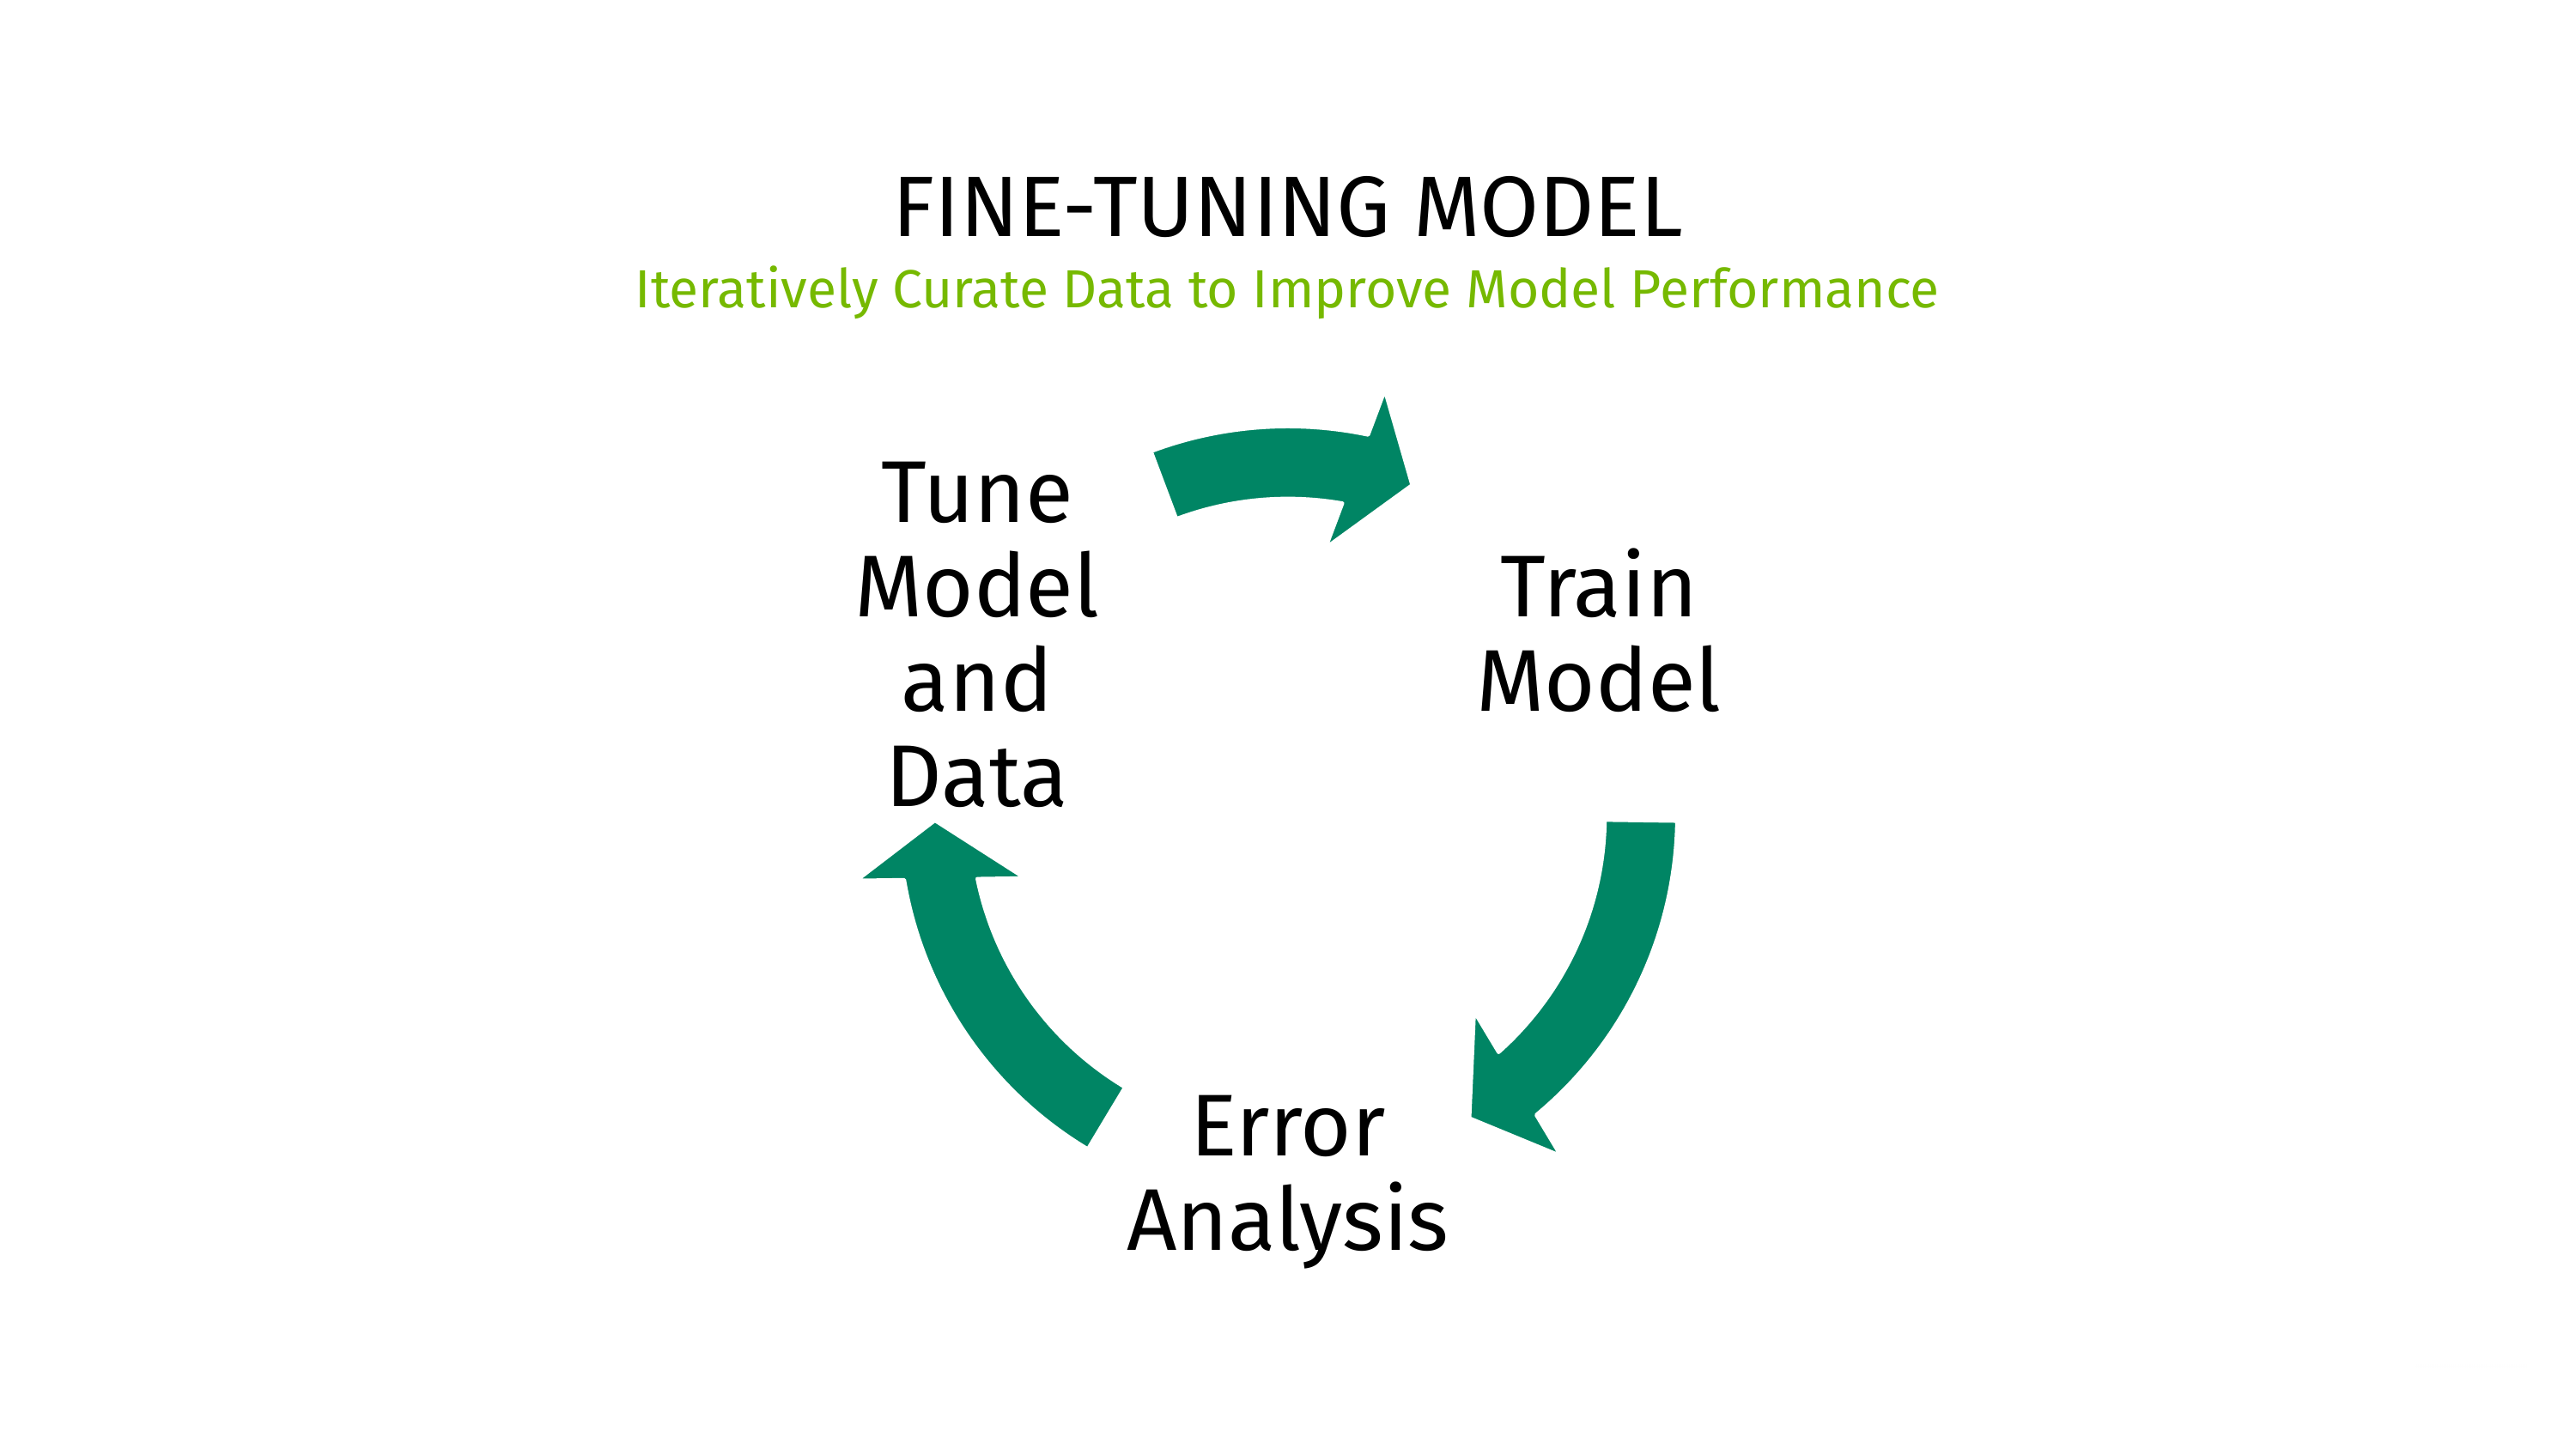

# Fine-Tuning Model
Iteratively Curate Data to Improve Model Performance
Train Model
Error Analysis
Tune Model and Data